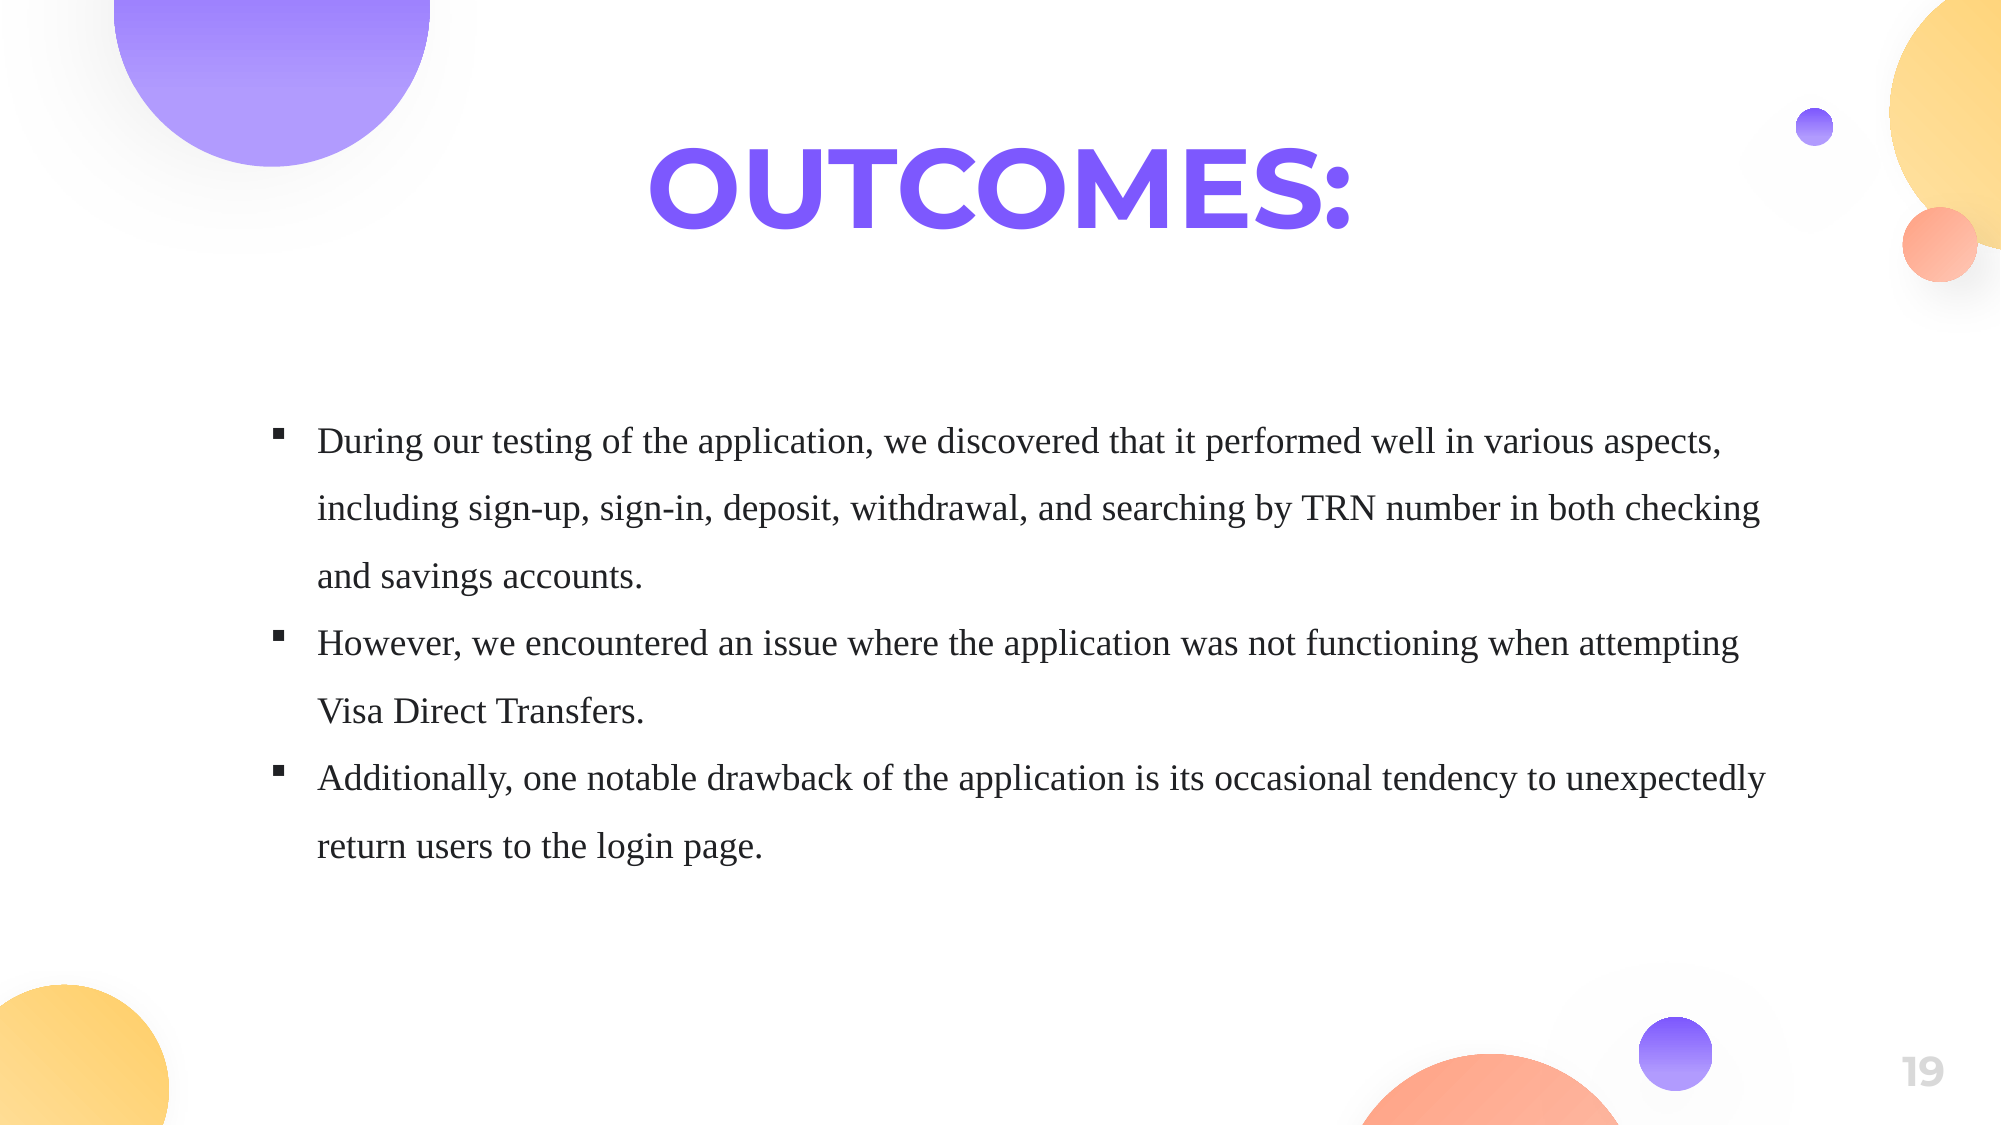

OUTCOMES:

During our testing of the application, we discovered that it performed well in various aspects, including sign-up, sign-in, deposit, withdrawal, and searching by TRN number in both checking and savings accounts.
However, we encountered an issue where the application was not functioning when attempting Visa Direct Transfers.
Additionally, one notable drawback of the application is its occasional tendency to unexpectedly return users to the login page.